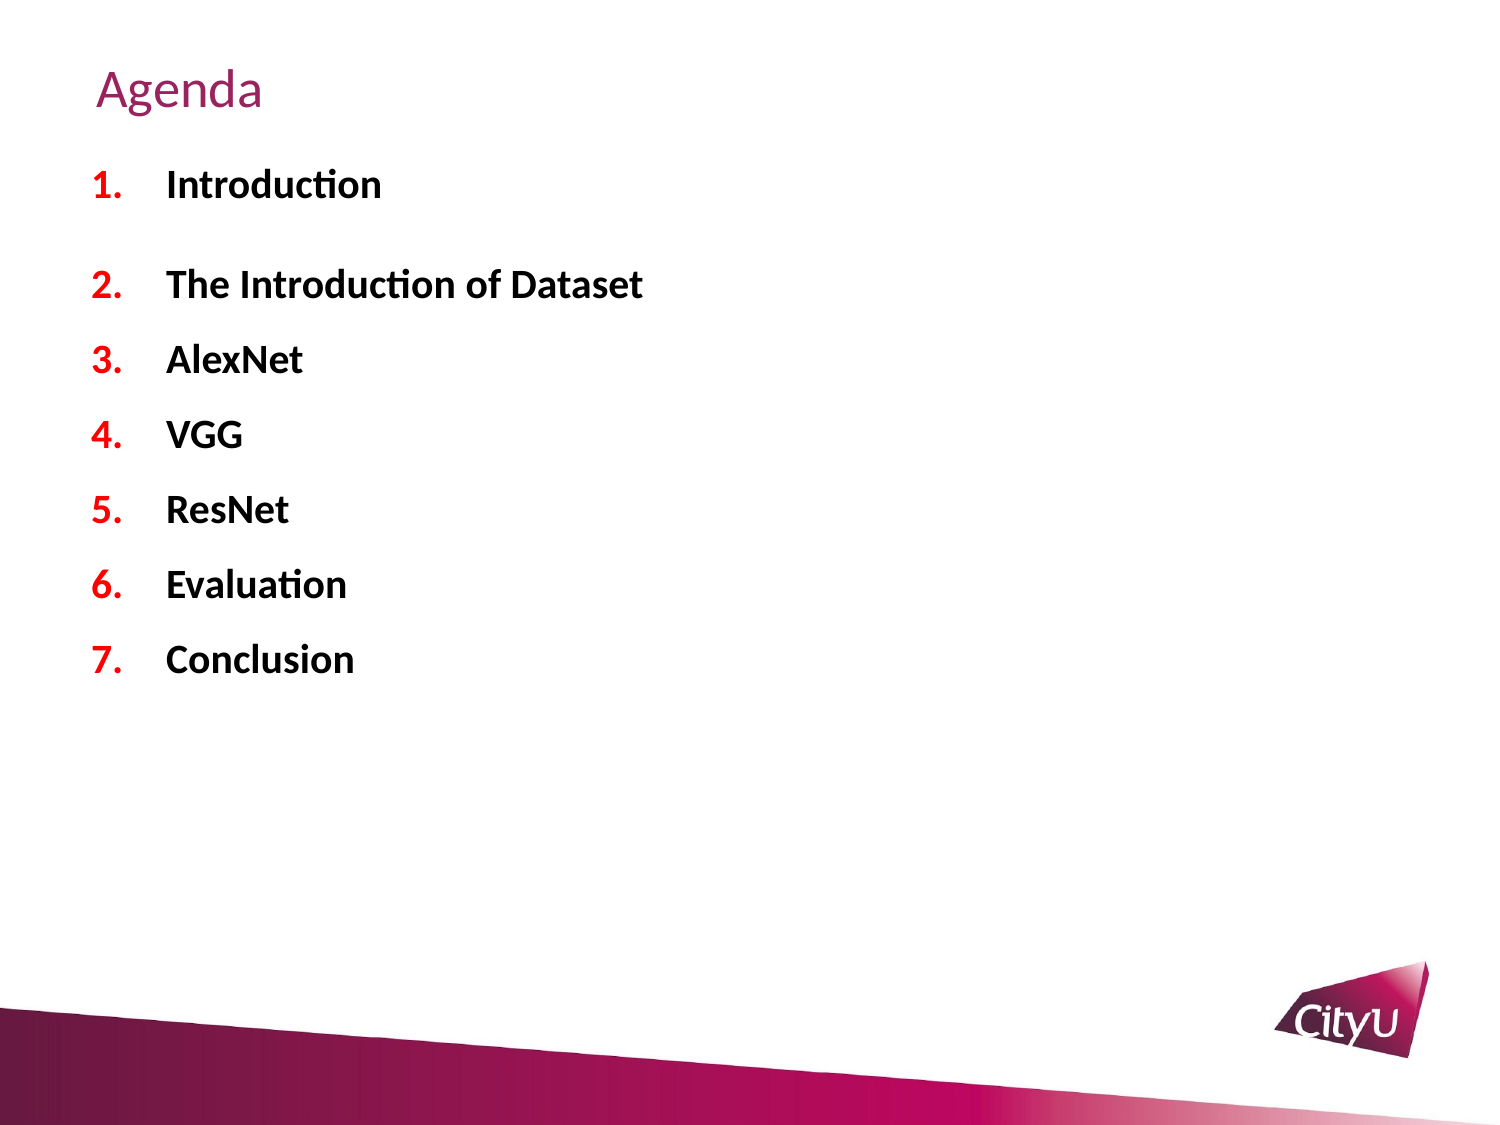

# Agenda
Introduction

The Introduction of Dataset
AlexNet
VGG
ResNet
Evaluation
Conclusion